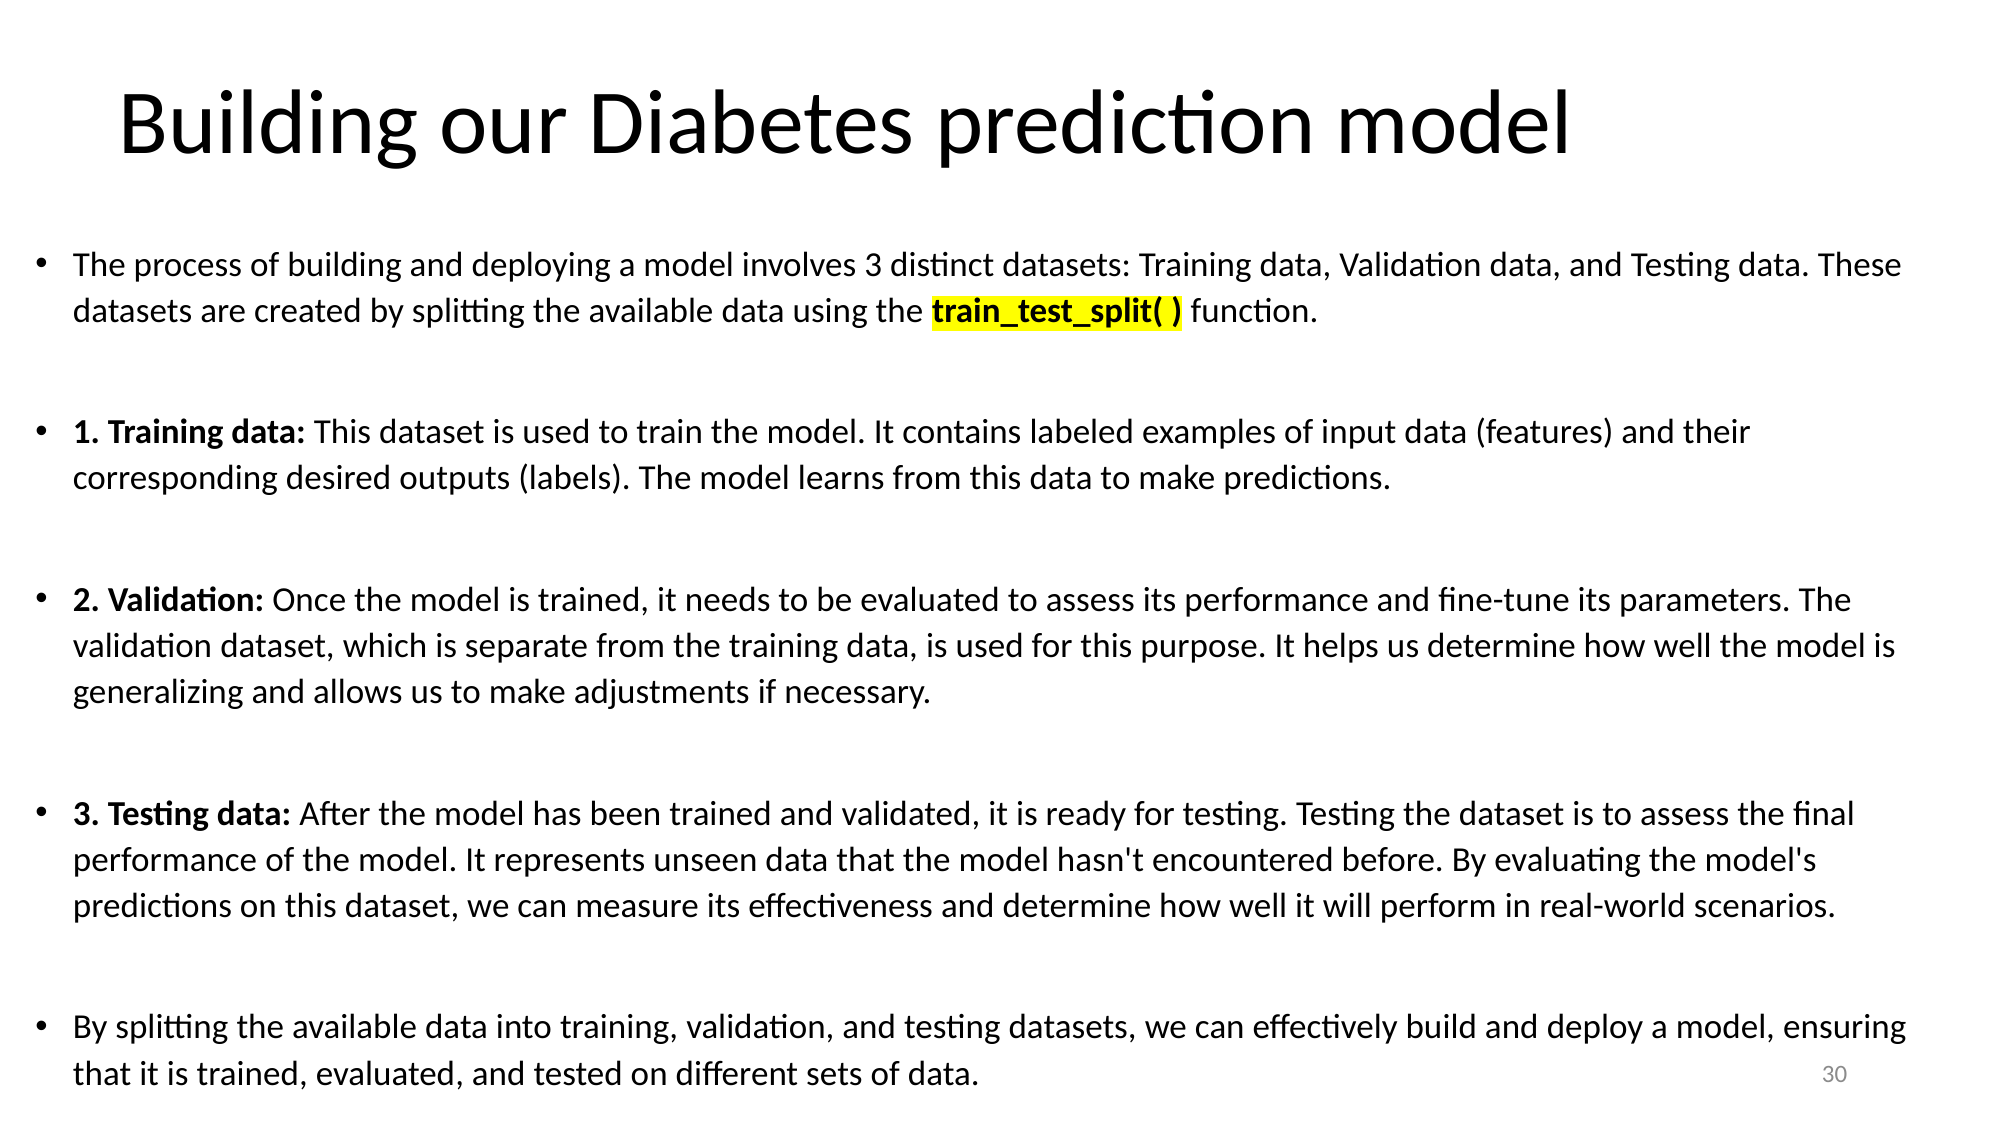

# Building our Diabetes prediction model

The process of building and deploying a model involves 3 distinct datasets: Training data, Validation data, and Testing data. These datasets are created by splitting the available data using the train_test_split( ) function.

1. Training data: This dataset is used to train the model. It contains labeled examples of input data (features) and their corresponding desired outputs (labels). The model learns from this data to make predictions.

2. Validation: Once the model is trained, it needs to be evaluated to assess its performance and fine-tune its parameters. The validation dataset, which is separate from the training data, is used for this purpose. It helps us determine how well the model is generalizing and allows us to make adjustments if necessary.

3. Testing data: After the model has been trained and validated, it is ready for testing. Testing the dataset is to assess the final performance of the model. It represents unseen data that the model hasn't encountered before. By evaluating the model's predictions on this dataset, we can measure its effectiveness and determine how well it will perform in real-world scenarios.

By splitting the available data into training, validation, and testing datasets, we can effectively build and deploy a model, ensuring that it is trained, evaluated, and tested on different sets of data.

30